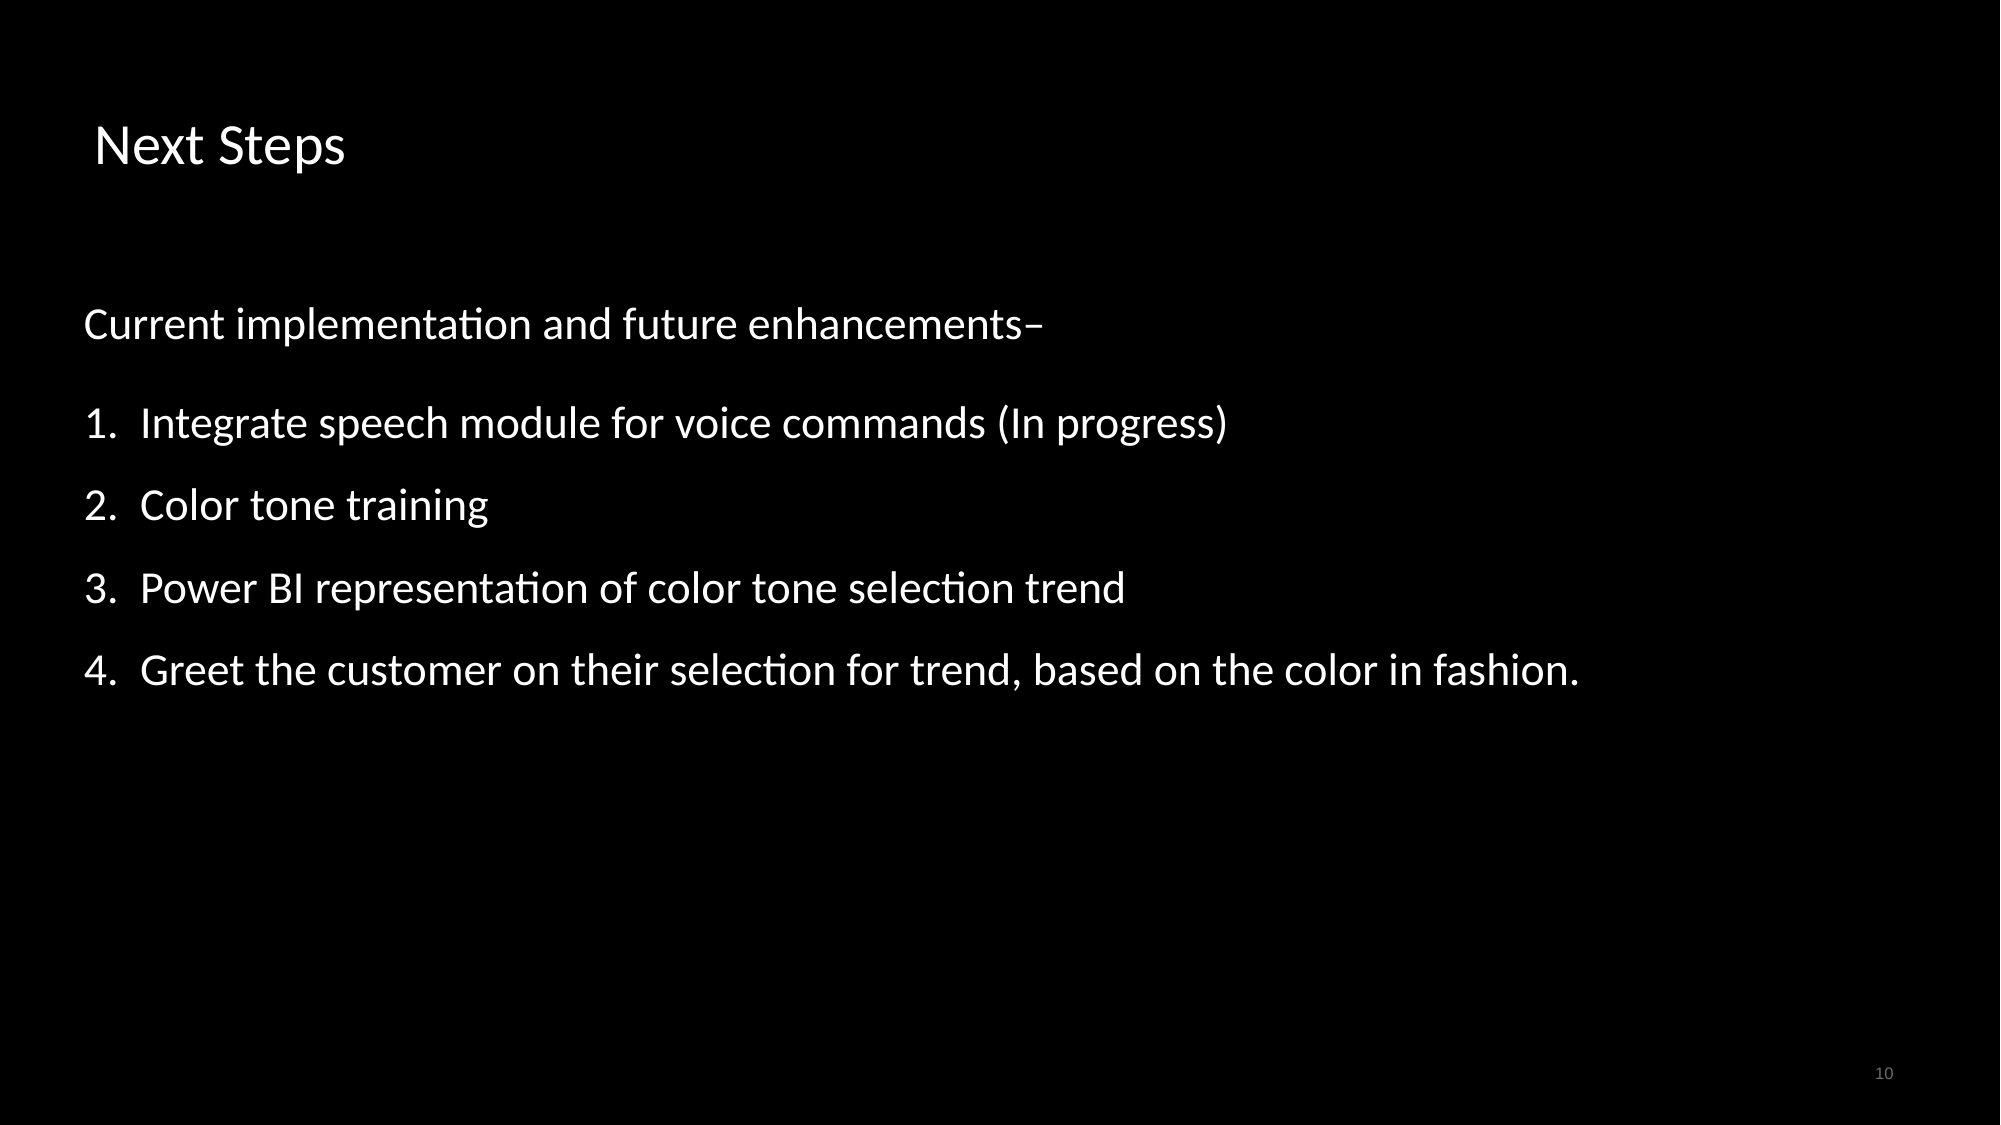

# Next Steps
Current implementation and future enhancements–
Integrate speech module for voice commands (In progress)
Color tone training
Power BI representation of color tone selection trend
Greet the customer on their selection for trend, based on the color in fashion.

10